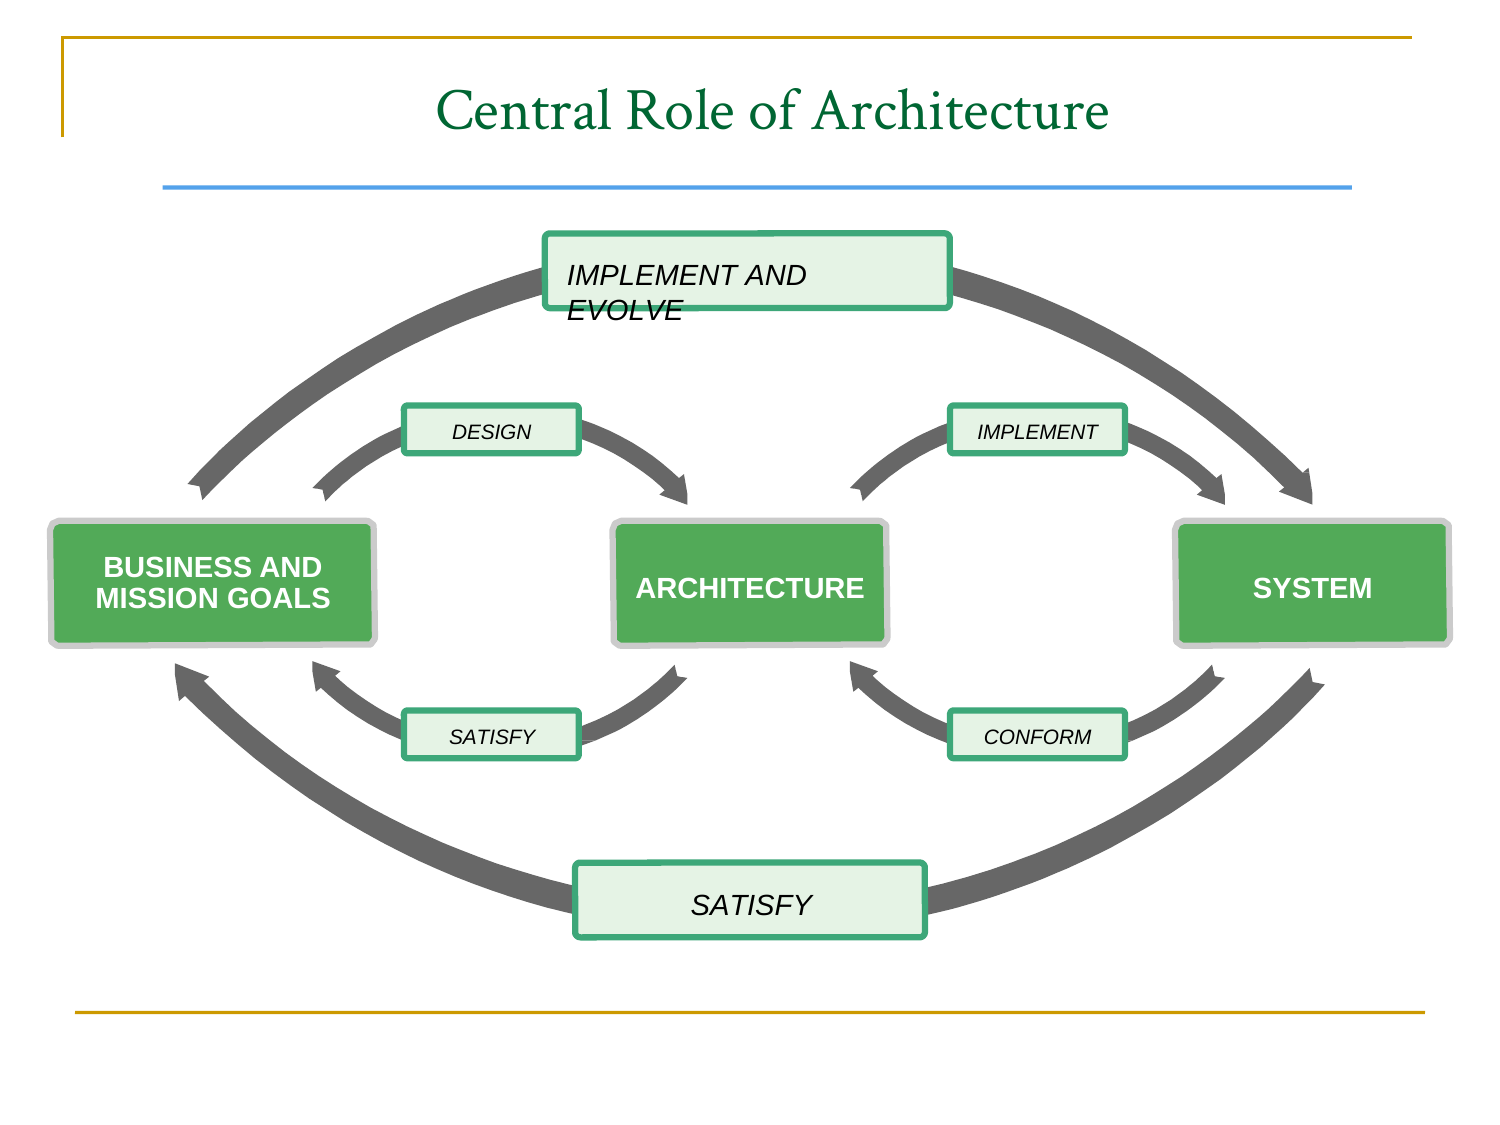

# Central Role of Architecture

IMPLEMENT AND EVOLVE

DESIGN
IMPLEMENT

BUSINESS AND MISSION GOALS
ARCHITECTURE
SYSTEM

SATISFY
CONFORM

SATISFY